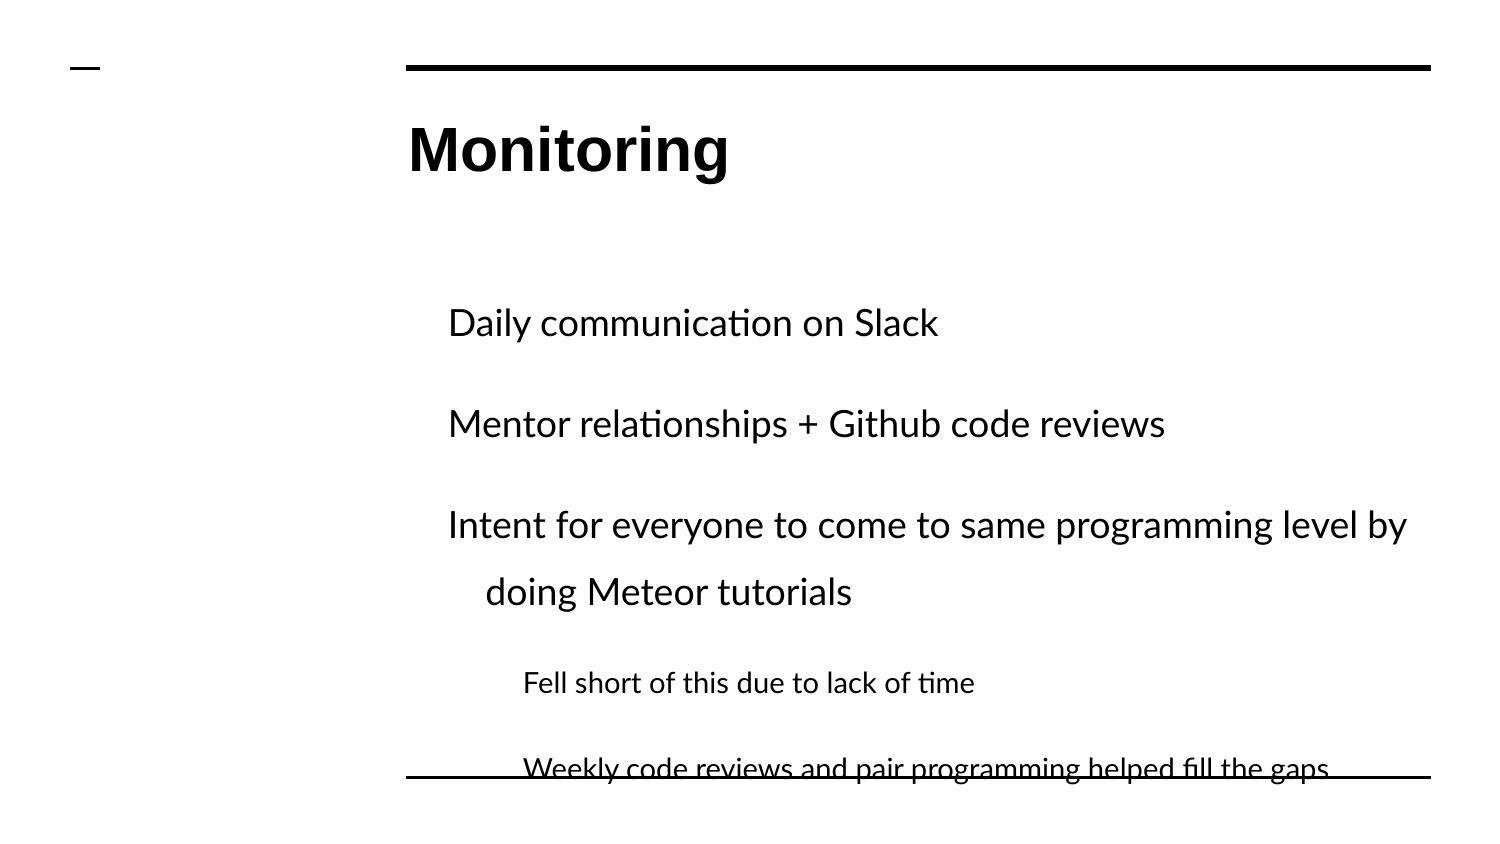

# Monitoring
Daily communication on Slack
Mentor relationships + Github code reviews
Intent for everyone to come to same programming level by doing Meteor tutorials
Fell short of this due to lack of time
Weekly code reviews and pair programming helped fill the gaps
Mid-week standup